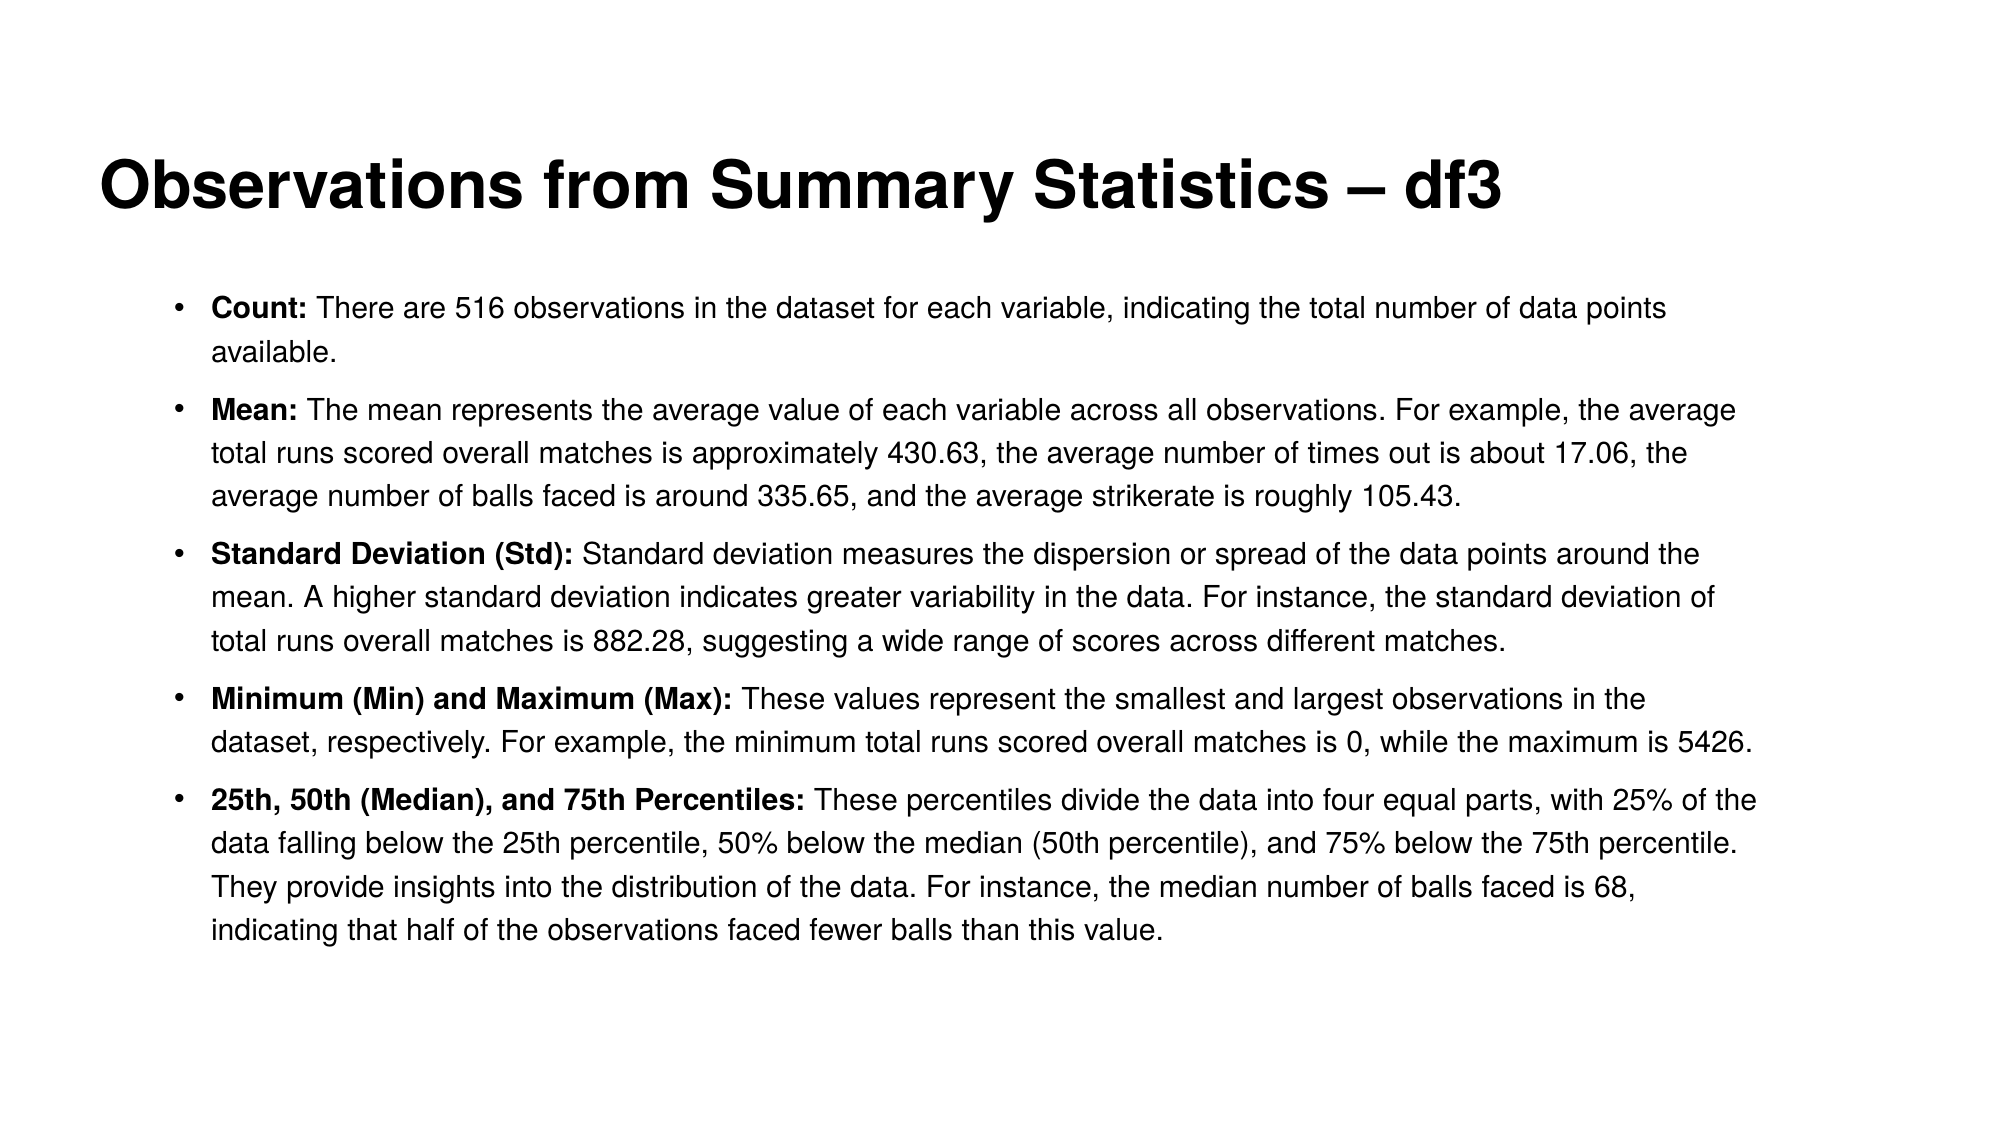

# Observations from Summary Statistics – df3
Count: There are 516 observations in the dataset for each variable, indicating the total number of data points available.
Mean: The mean represents the average value of each variable across all observations. For example, the average total runs scored overall matches is approximately 430.63, the average number of times out is about 17.06, the average number of balls faced is around 335.65, and the average strikerate is roughly 105.43.
Standard Deviation (Std): Standard deviation measures the dispersion or spread of the data points around the mean. A higher standard deviation indicates greater variability in the data. For instance, the standard deviation of total runs overall matches is 882.28, suggesting a wide range of scores across different matches.
Minimum (Min) and Maximum (Max): These values represent the smallest and largest observations in the dataset, respectively. For example, the minimum total runs scored overall matches is 0, while the maximum is 5426.
25th, 50th (Median), and 75th Percentiles: These percentiles divide the data into four equal parts, with 25% of the data falling below the 25th percentile, 50% below the median (50th percentile), and 75% below the 75th percentile. They provide insights into the distribution of the data. For instance, the median number of balls faced is 68, indicating that half of the observations faced fewer balls than this value.